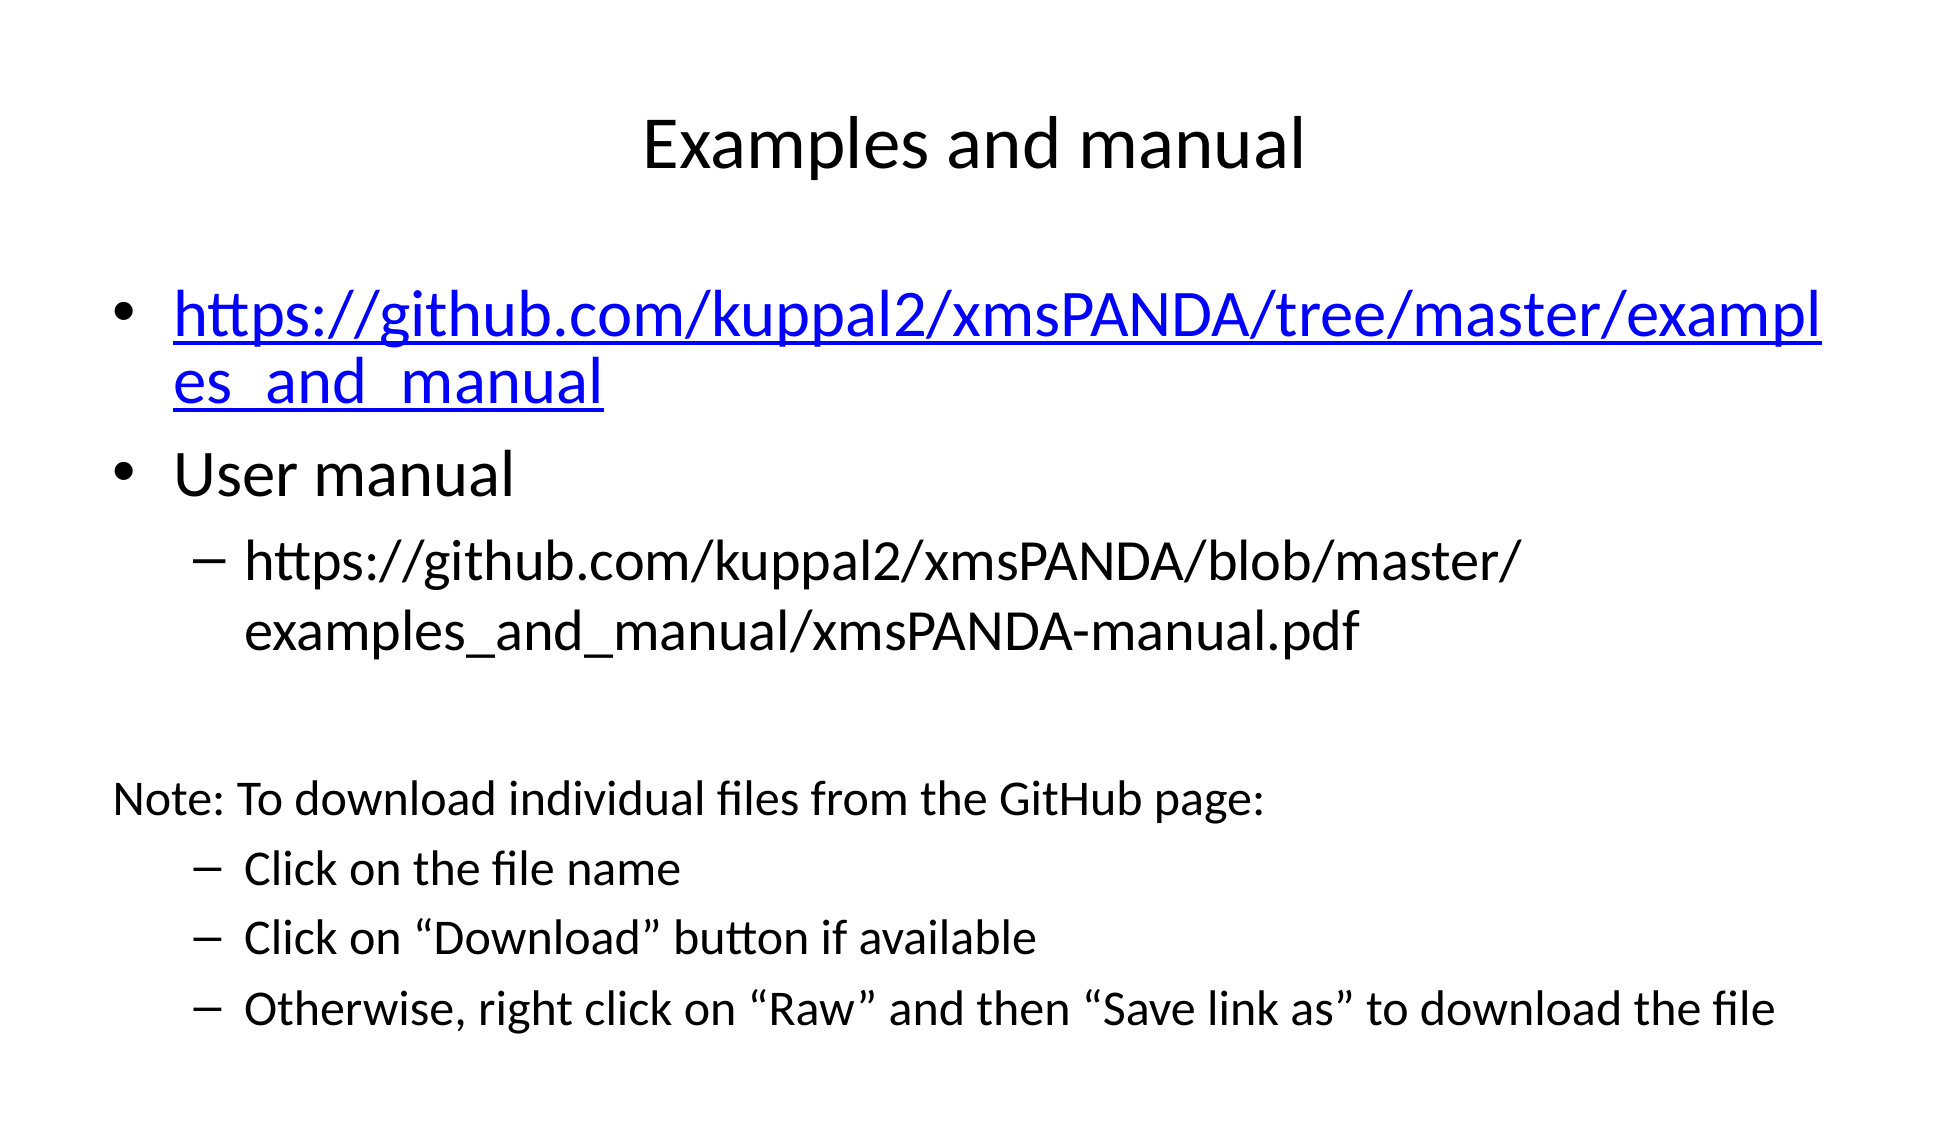

# Examples and manual
https://github.com/kuppal2/xmsPANDA/tree/master/examples_and_manual
User manual
https://github.com/kuppal2/xmsPANDA/blob/master/examples_and_manual/xmsPANDA-manual.pdf

Note: To download individual files from the GitHub page:
Click on the file name
Click on “Download” button if available
Otherwise, right click on “Raw” and then “Save link as” to download the file